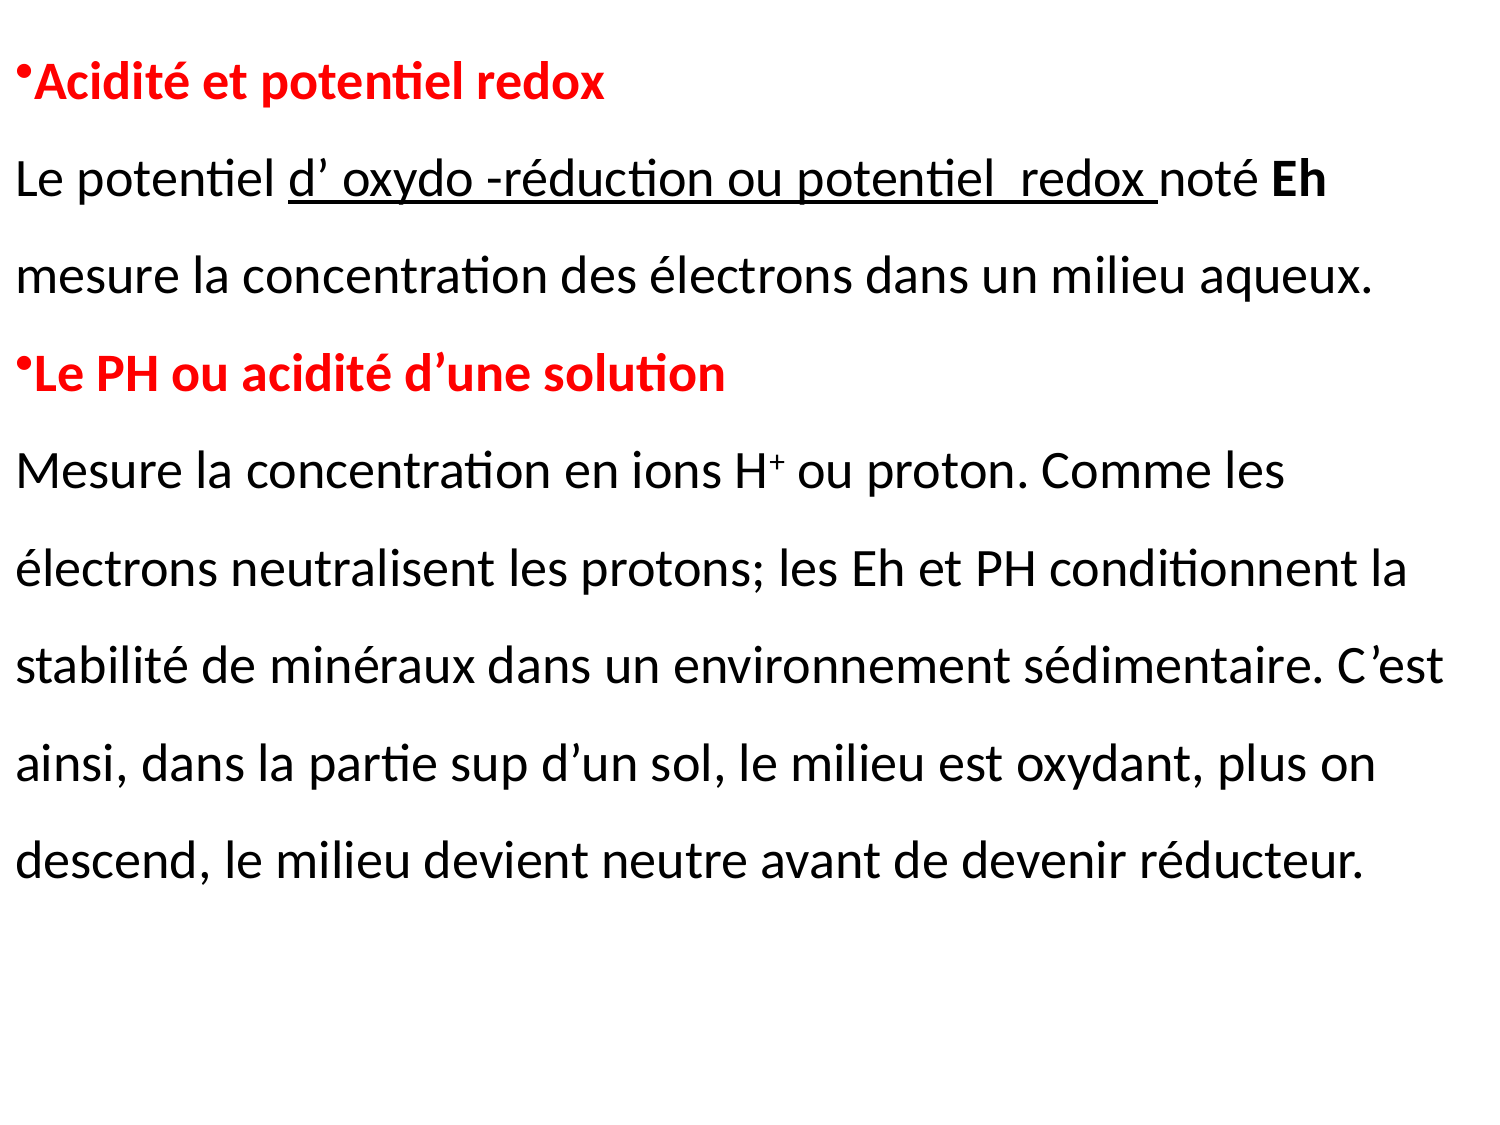

Acidité et potentiel redox
Le potentiel d’ oxydo -réduction ou potentiel  redox noté Eh  mesure la concentration des électrons dans un milieu aqueux.
Le PH ou acidité d’une solution
Mesure la concentration en ions H+ ou proton. Comme les électrons neutralisent les protons; les Eh et PH conditionnent la stabilité de minéraux dans un environnement sédimentaire. C’est ainsi, dans la partie sup d’un sol, le milieu est oxydant, plus on descend, le milieu devient neutre avant de devenir réducteur.